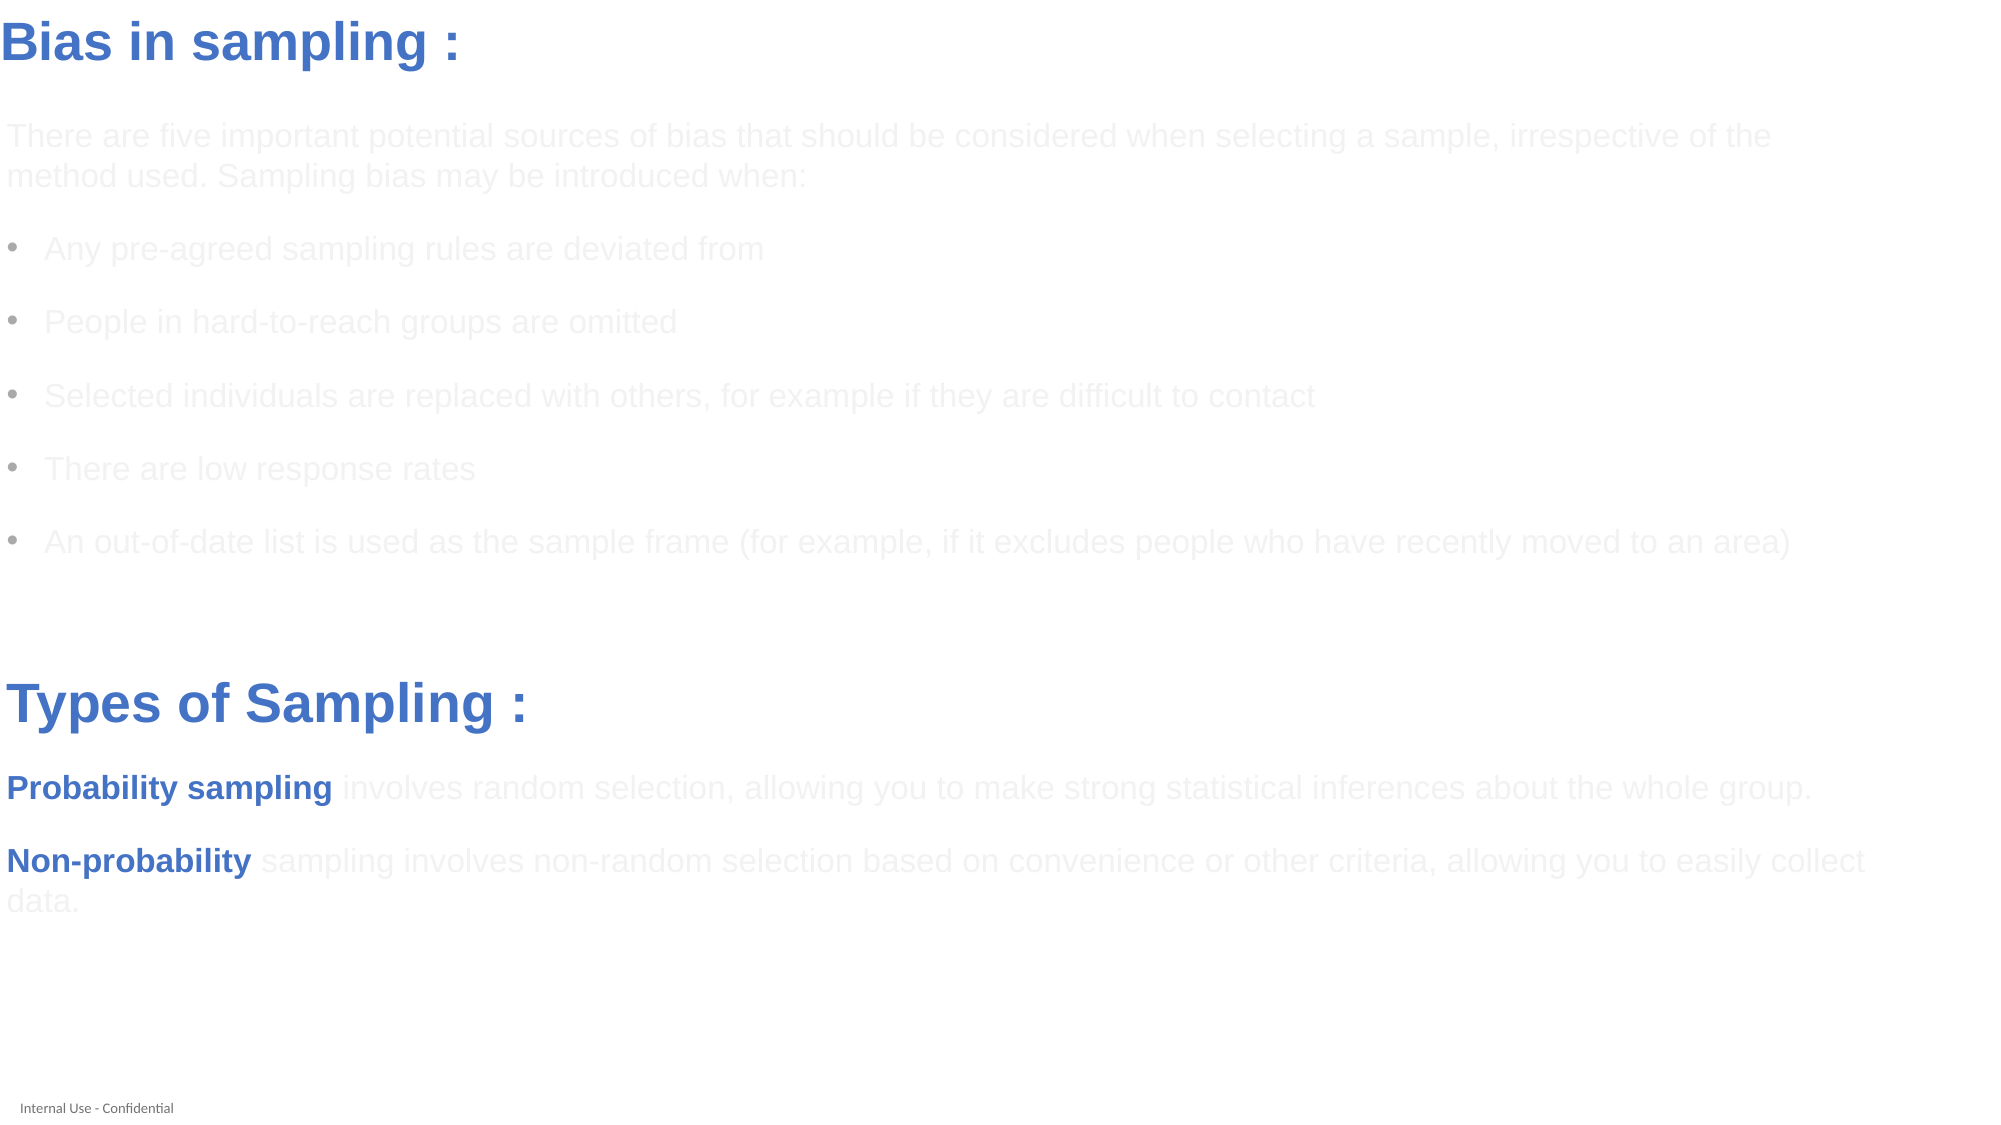

# Bias in sampling :
There are five important potential sources of bias that should be considered when selecting a sample, irrespective of the method used. Sampling bias may be introduced when:
Any pre-agreed sampling rules are deviated from
People in hard-to-reach groups are omitted
Selected individuals are replaced with others, for example if they are difficult to contact
There are low response rates
An out-of-date list is used as the sample frame (for example, if it excludes people who have recently moved to an area)

Types of Sampling :
Probability sampling involves random selection, allowing you to make strong statistical inferences about the whole group.
Non-probability sampling involves non-random selection based on convenience or other criteria, allowing you to easily collect data.